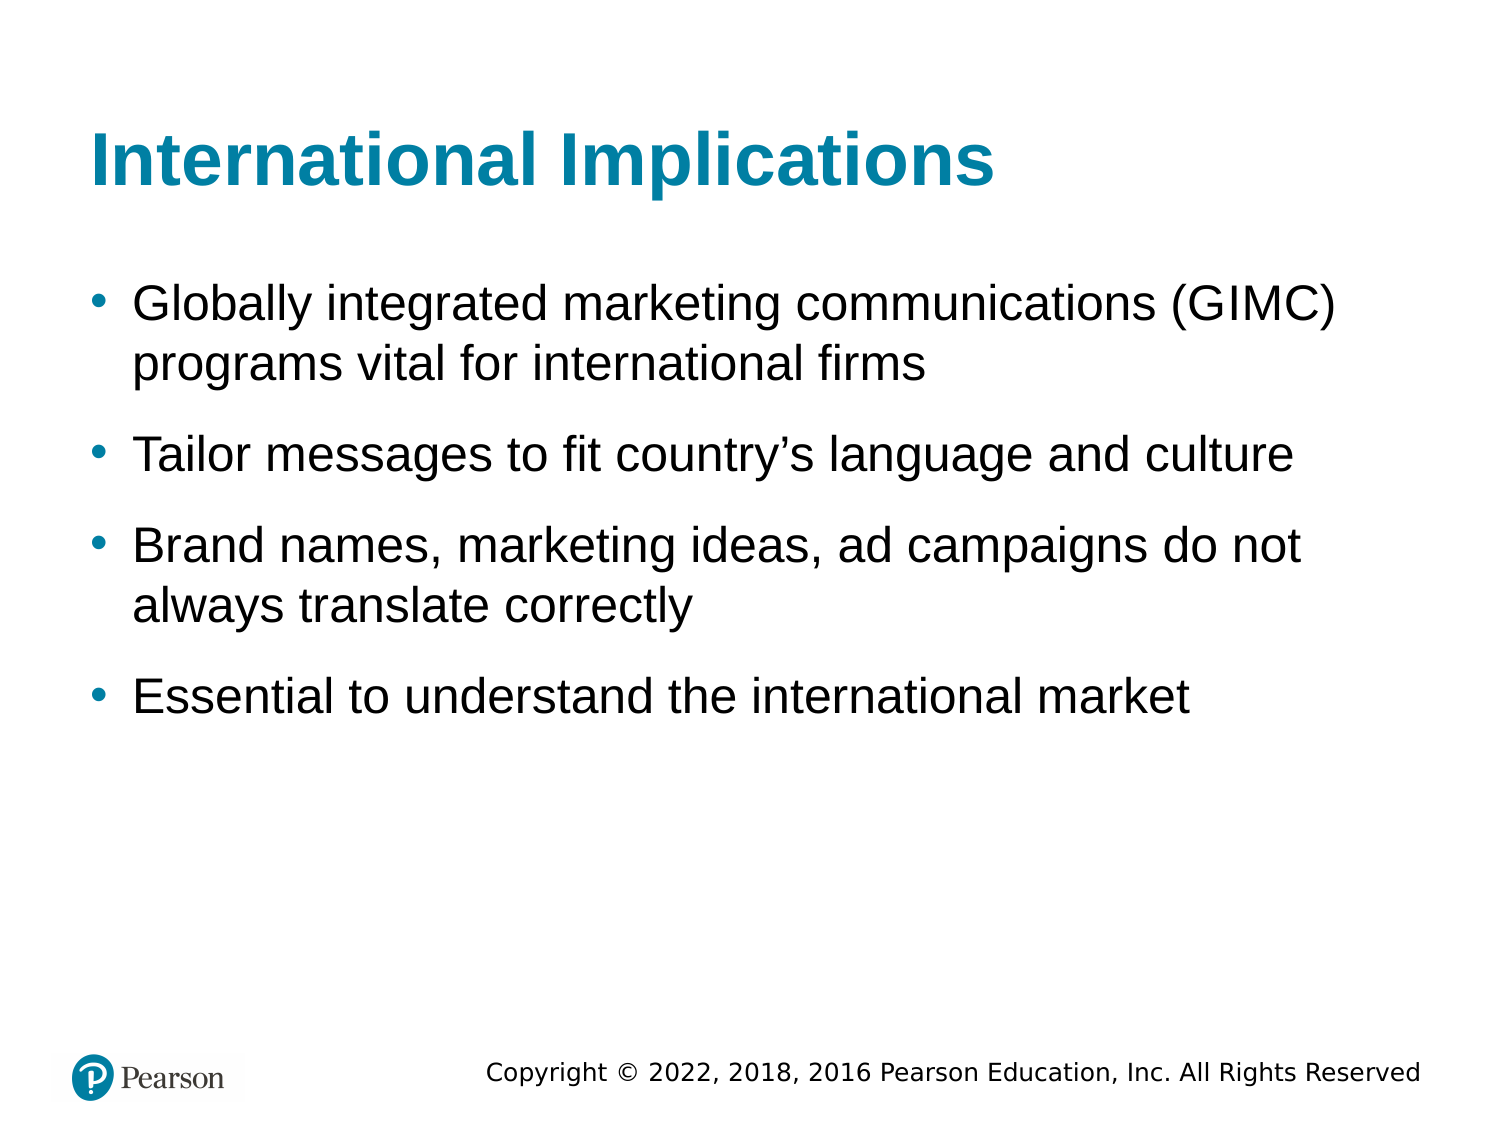

# International Implications
Globally integrated marketing communications (G I M C) programs vital for international firms
Tailor messages to fit country’s language and culture
Brand names, marketing ideas, ad campaigns do not always translate correctly
Essential to understand the international market